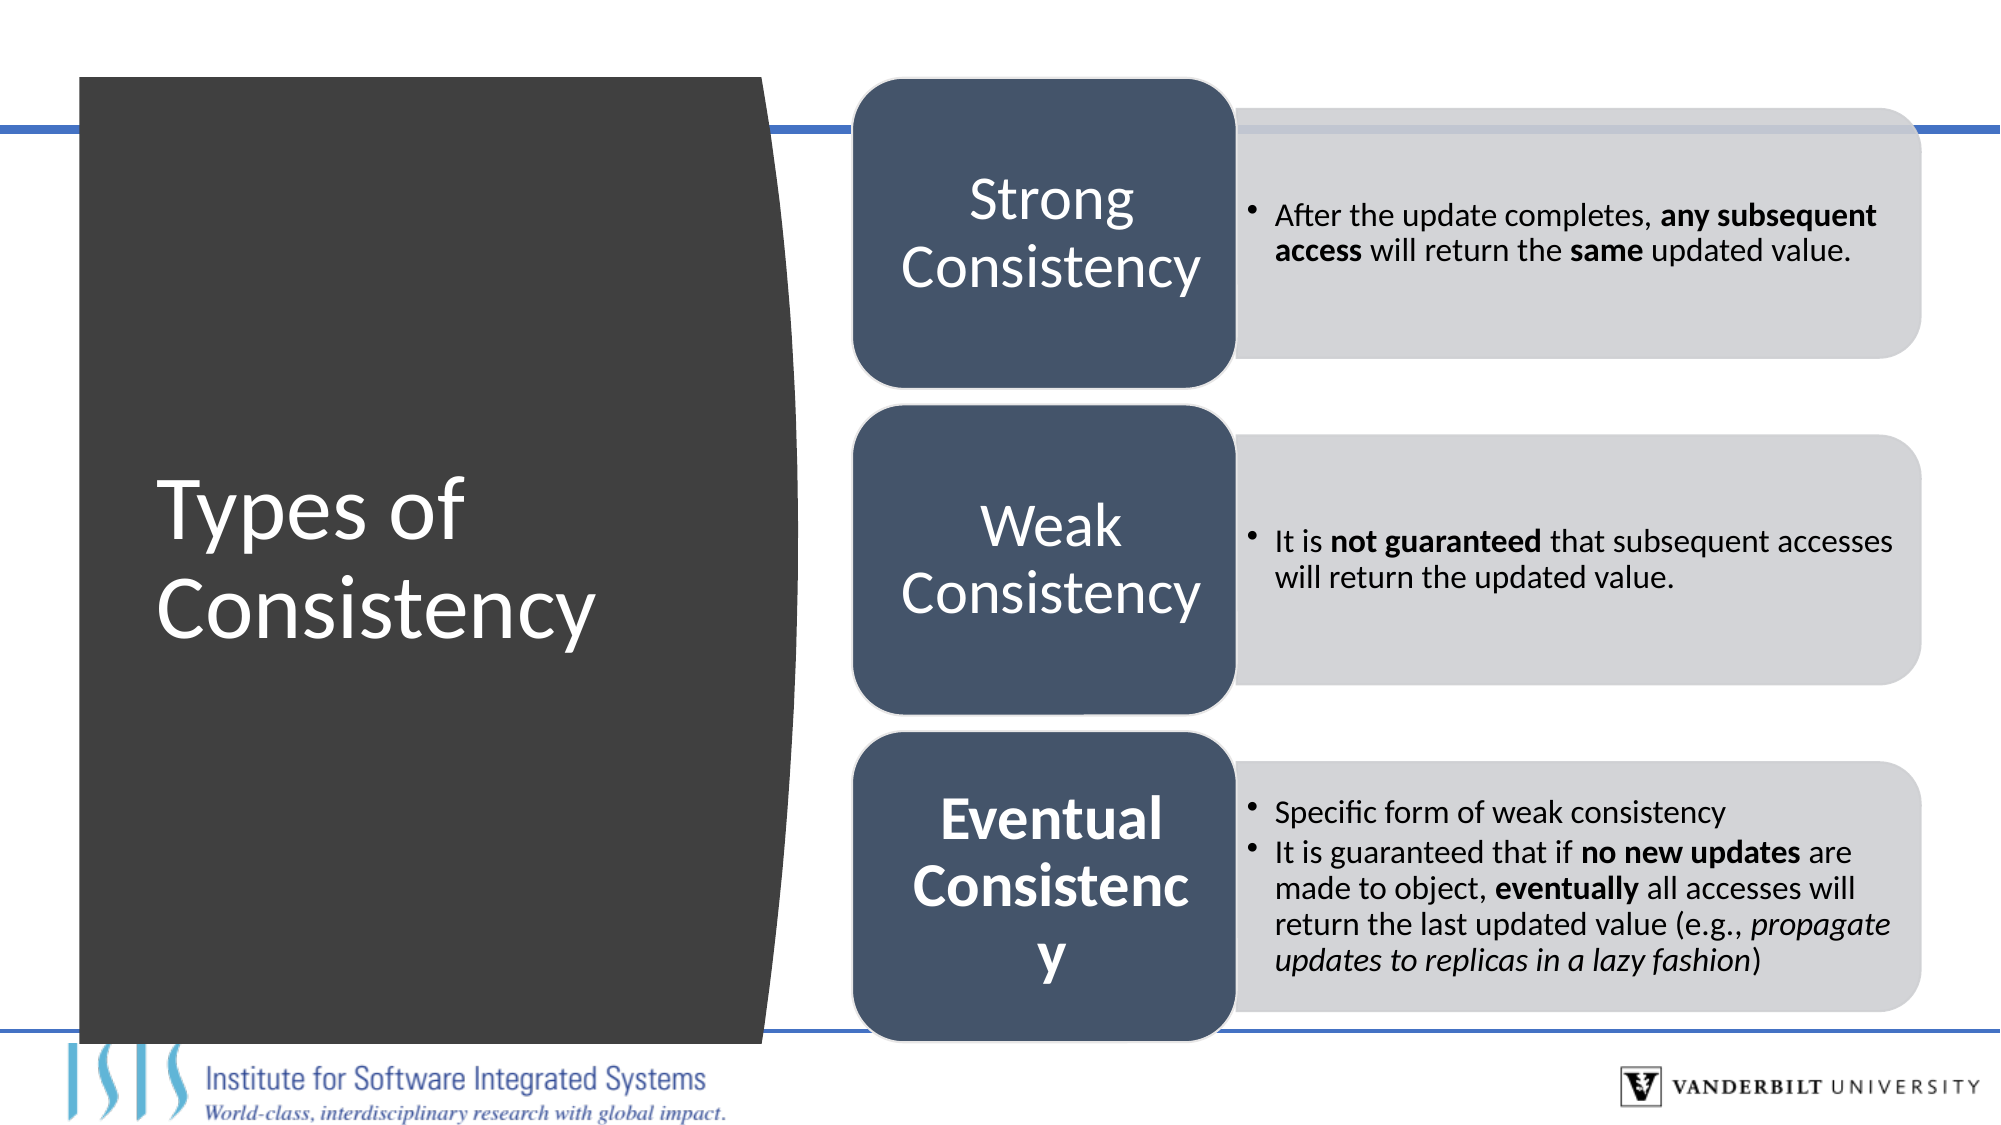

After the update completes, any subsequent access will return the same updated value.
Strong Consistency
It is not guaranteed that subsequent accesses will return the updated value.
Weak Consistency
Specific form of weak consistency
It is guaranteed that if no new updates are made to object, eventually all accesses will return the last updated value (e.g., propagate updates to replicas in a lazy fashion)
Eventual Consistency

# Types of Consistency